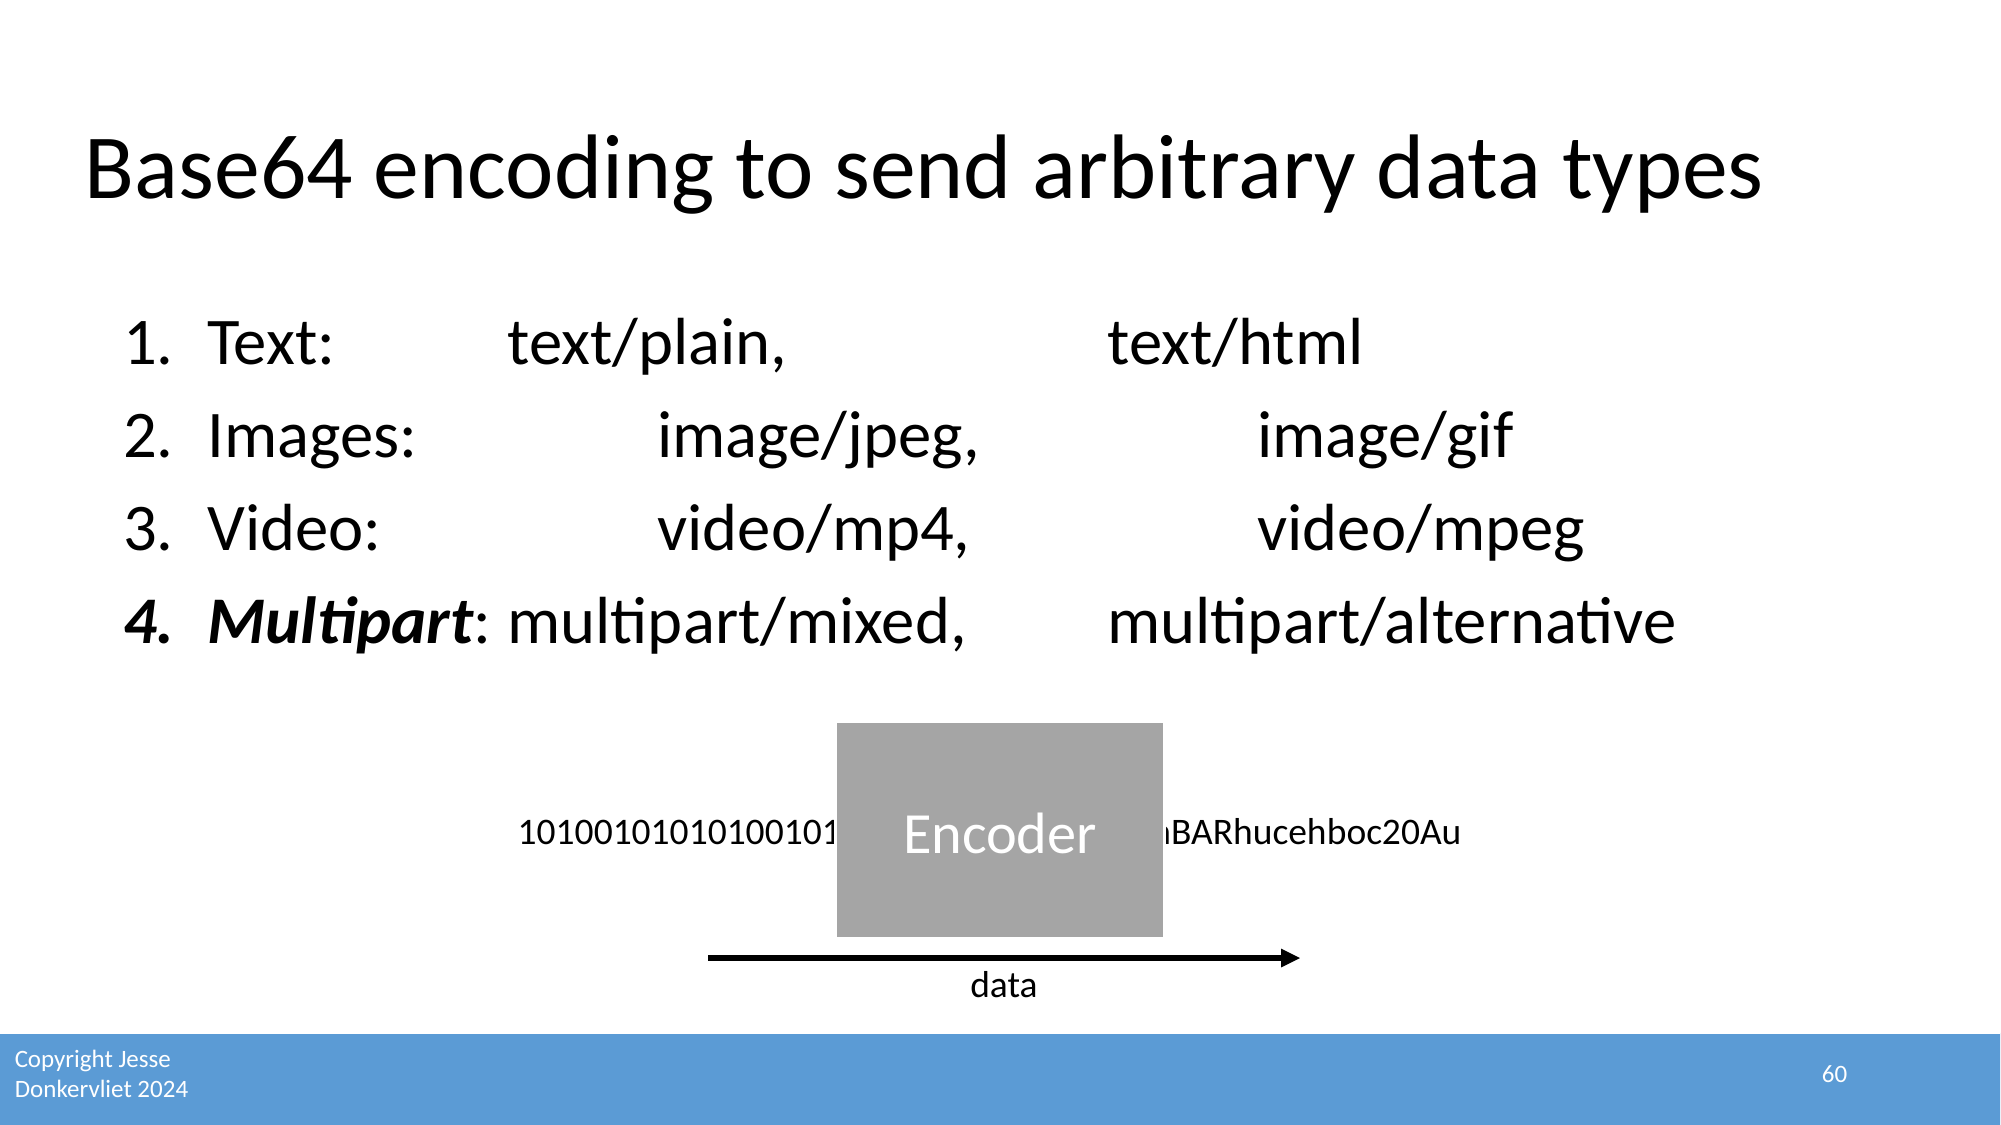

# Base64 encoding to send arbitrary data types
Text:		text/plain,			text/html
Images:		image/jpeg,		image/gif
Video:		video/mp4,		video/mpeg
Multipart:	multipart/mixed,	multipart/alternative
Encoder
10100101010100101
achBARhucehboc20Au
data

60